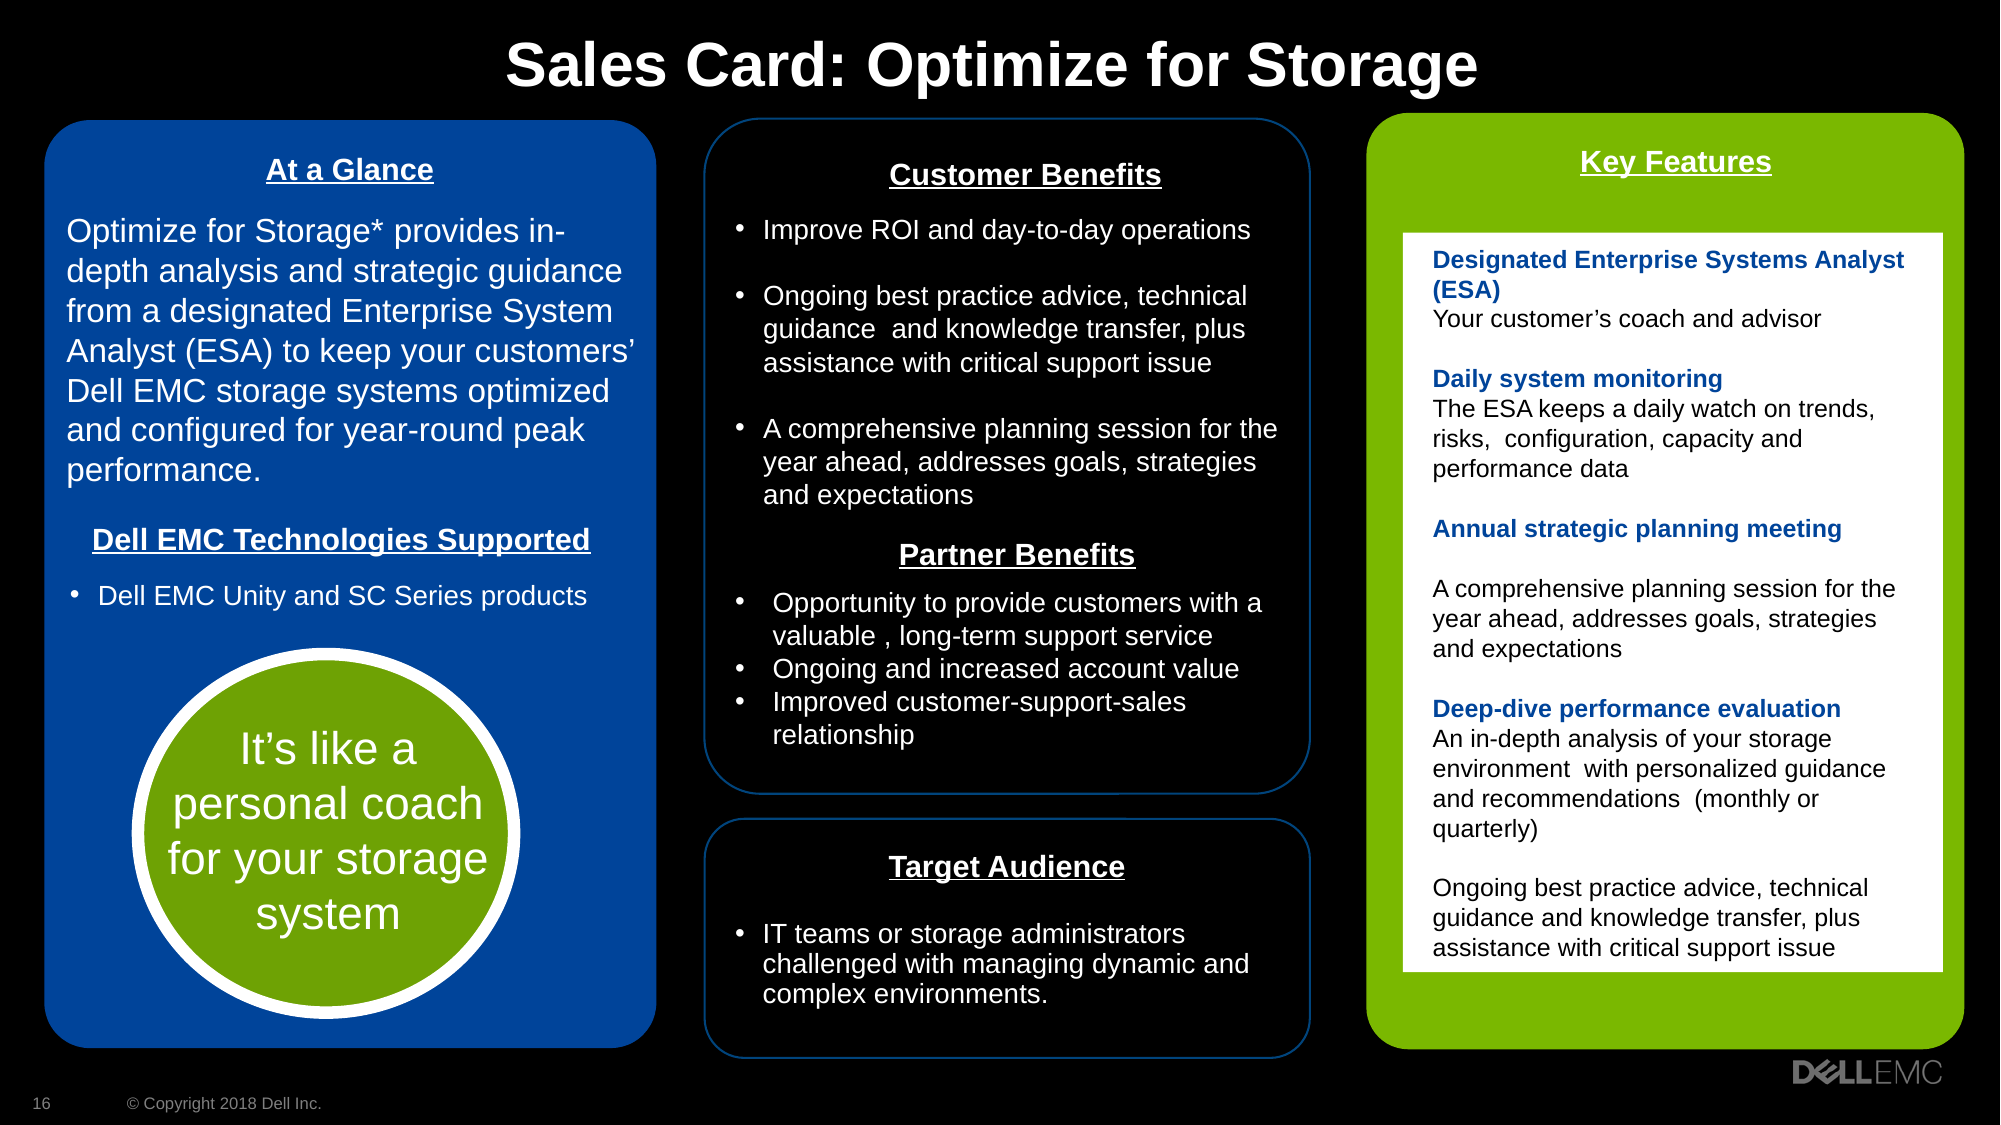

Sales Card: Optimize for Storage

Key Features
At a Glance

Optimize for Storage* provides in-depth analysis and strategic guidance from a designated Enterprise System Analyst (ESA) to keep your customers’ Dell EMC storage systems optimized and configured for year-round peak performance.
  Customer Benefits

Improve ROI and day-to-day operations

Ongoing best practice advice, technical guidance  and knowledge transfer, plus assistance with critical support issue

A comprehensive planning session for the year ahead, addresses goals, strategies and expectations

Partner Benefits
Opportunity to provide customers with a valuable , long-term support service
Ongoing and increased account value
Improved customer-support-sales relationship
Designated Enterprise Systems Analyst (ESA)
Your customer’s coach and advisor

Daily system monitoring
The ESA keeps a daily watch on trends, risks,  configuration, capacity and performance data

Annual strategic planning meeting
A comprehensive planning session for the year ahead, addresses goals, strategies and expectations

Deep-dive performance evaluation
An in-depth analysis of your storage environment  with personalized guidance and recommendations  (monthly or quarterly)

Ongoing best practice advice, technical guidance and knowledge transfer, plus assistance with critical support issue
Dell EMC Technologies Supported
Dell EMC Unity and SC Series products

It’s like a personal coach for your storage system

Target Audience
IT teams or storage administrators challenged with managing dynamic and complex environments.